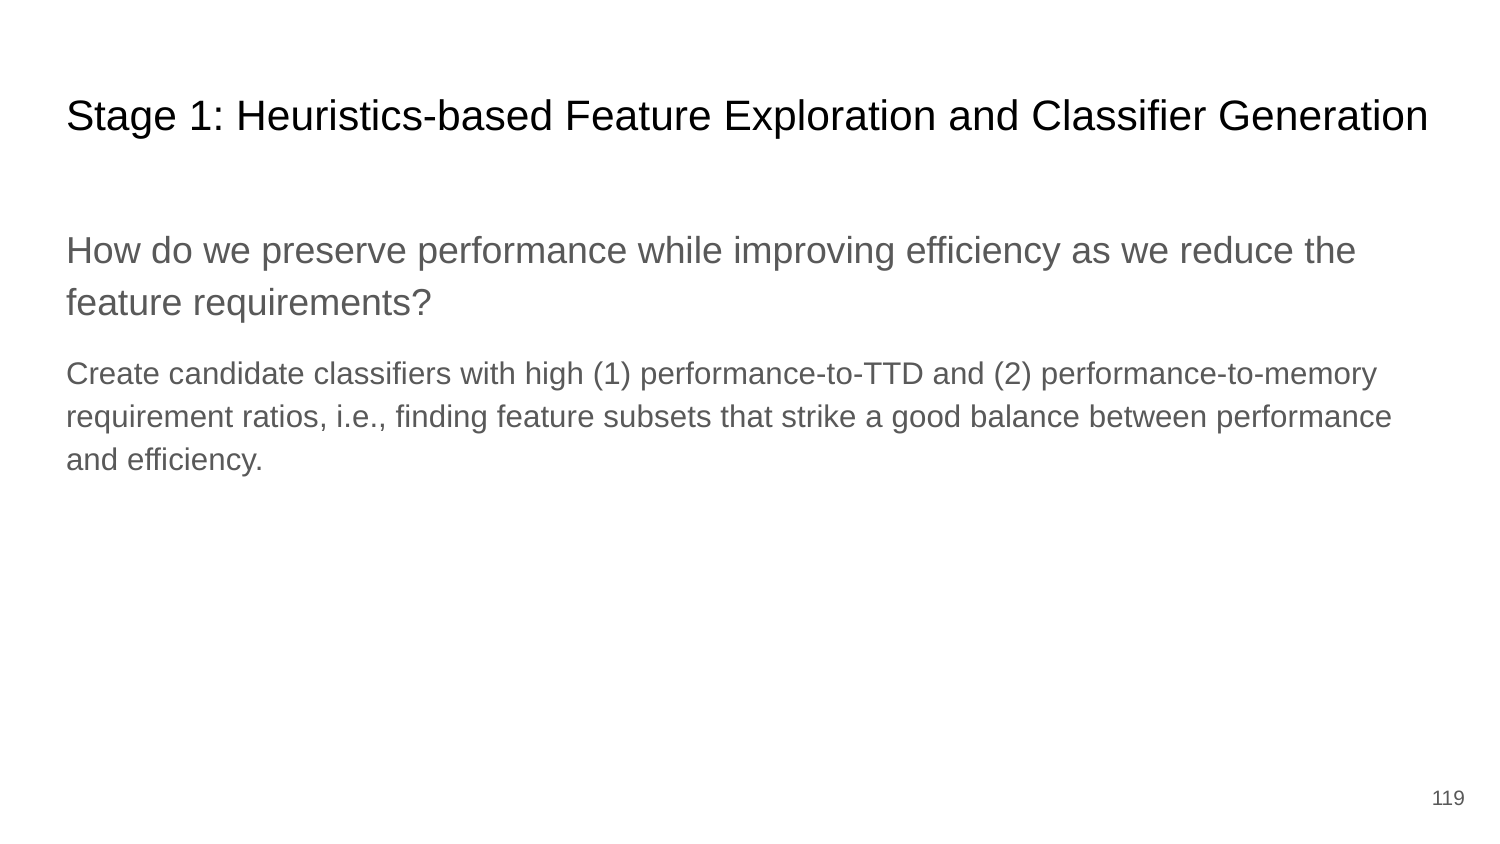

# Stage 1: Heuristics-based Feature Exploration and Classifier Generation
How do we preserve performance while improving efficiency as we reduce the feature requirements?
Create candidate classifiers with high (1) performance-to-TTD and (2) performance-to-memory requirement ratios, i.e., finding feature subsets that strike a good balance between performance and efficiency.

119